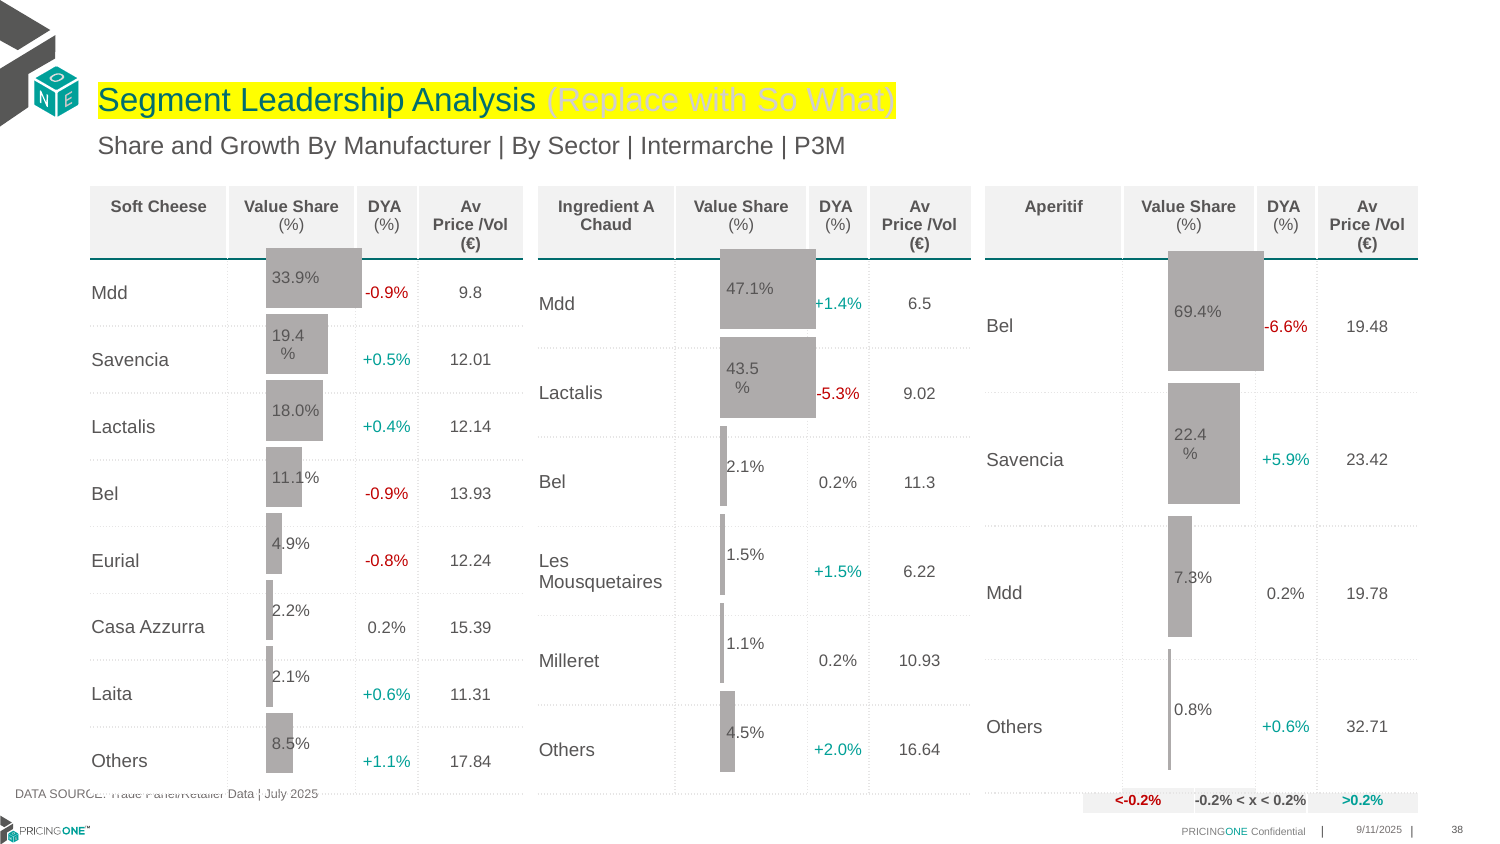

# Segment Leadership Analysis (Replace with So What)
Share and Growth By Manufacturer | By Sector | Intermarche | P3M
| Ingredient A Chaud | Value Share (%) | DYA (%) | Av Price /Vol (€) |
| --- | --- | --- | --- |
| Mdd |  | +1.4% | 6.5 |
| Lactalis |  | -5.3% | 9.02 |
| Bel |  | 0.2% | 11.3 |
| Les Mousquetaires |  | +1.5% | 6.22 |
| Milleret |  | 0.2% | 10.93 |
| Others |  | +2.0% | 16.64 |
| Soft Cheese | Value Share (%) | DYA (%) | Av Price /Vol (€) |
| --- | --- | --- | --- |
| Mdd |  | -0.9% | 9.8 |
| Savencia |  | +0.5% | 12.01 |
| Lactalis |  | +0.4% | 12.14 |
| Bel |  | -0.9% | 13.93 |
| Eurial |  | -0.8% | 12.24 |
| Casa Azzurra |  | 0.2% | 15.39 |
| Laita |  | +0.6% | 11.31 |
| Others |  | +1.1% | 17.84 |
| Aperitif | Value Share (%) | DYA (%) | Av Price /Vol (€) |
| --- | --- | --- | --- |
| Bel |  | -6.6% | 19.48 |
| Savencia |  | +5.9% | 23.42 |
| Mdd |  | 0.2% | 19.78 |
| Others |  | +0.6% | 32.71 |

### Chart

| Category | Soft Cheese | Intermarche |
|---|---|
|  | 0.3386530627117138 |

### Chart

| Category | Ingredient A Chaud | Intermarche |
|---|---|
|  | 0.47148417670046305 |

### Chart

| Category | Aperitif | Intermarche |
|---|---|
|  | 0.6937706821491997 |
DATA SOURCE: Trade Panel/Retailer Data | July 2025
| <-0.2% | -0.2% < x < 0.2% | >0.2% |
| --- | --- | --- |

9/11/2025
38